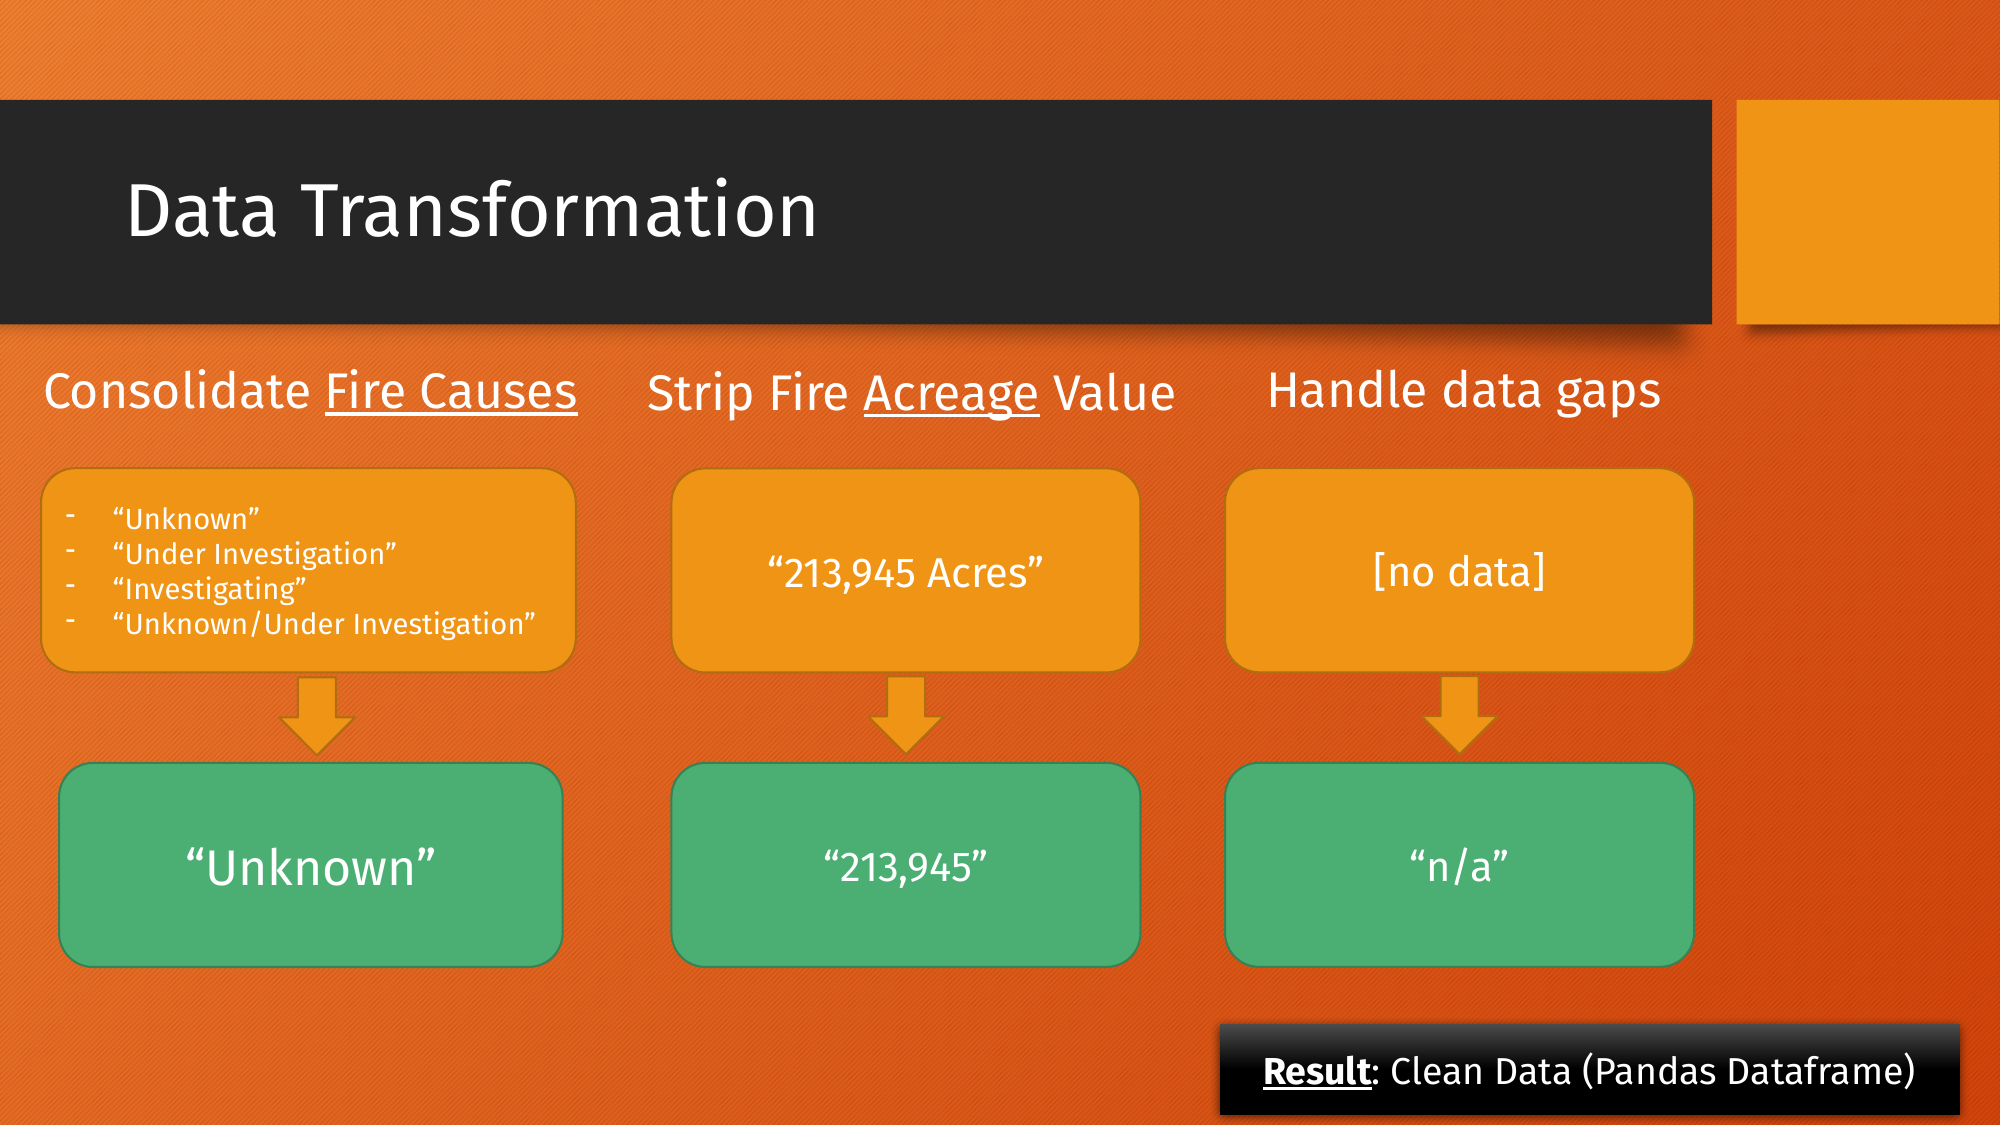

# Data Transformation
Handle data gaps
Consolidate Fire Causes
Strip Fire Acreage Value
Unknown
Under Investigation
Investigating
Unknown / Under Investigation

“Unknown”
“Under Investigation”
“Investigating”
“Unknown/Under Investigation”
[no data]
“213,945 Acres”

“n/a”
“Unknown”
“213,945”
Result: Clean Data (Pandas Dataframe)